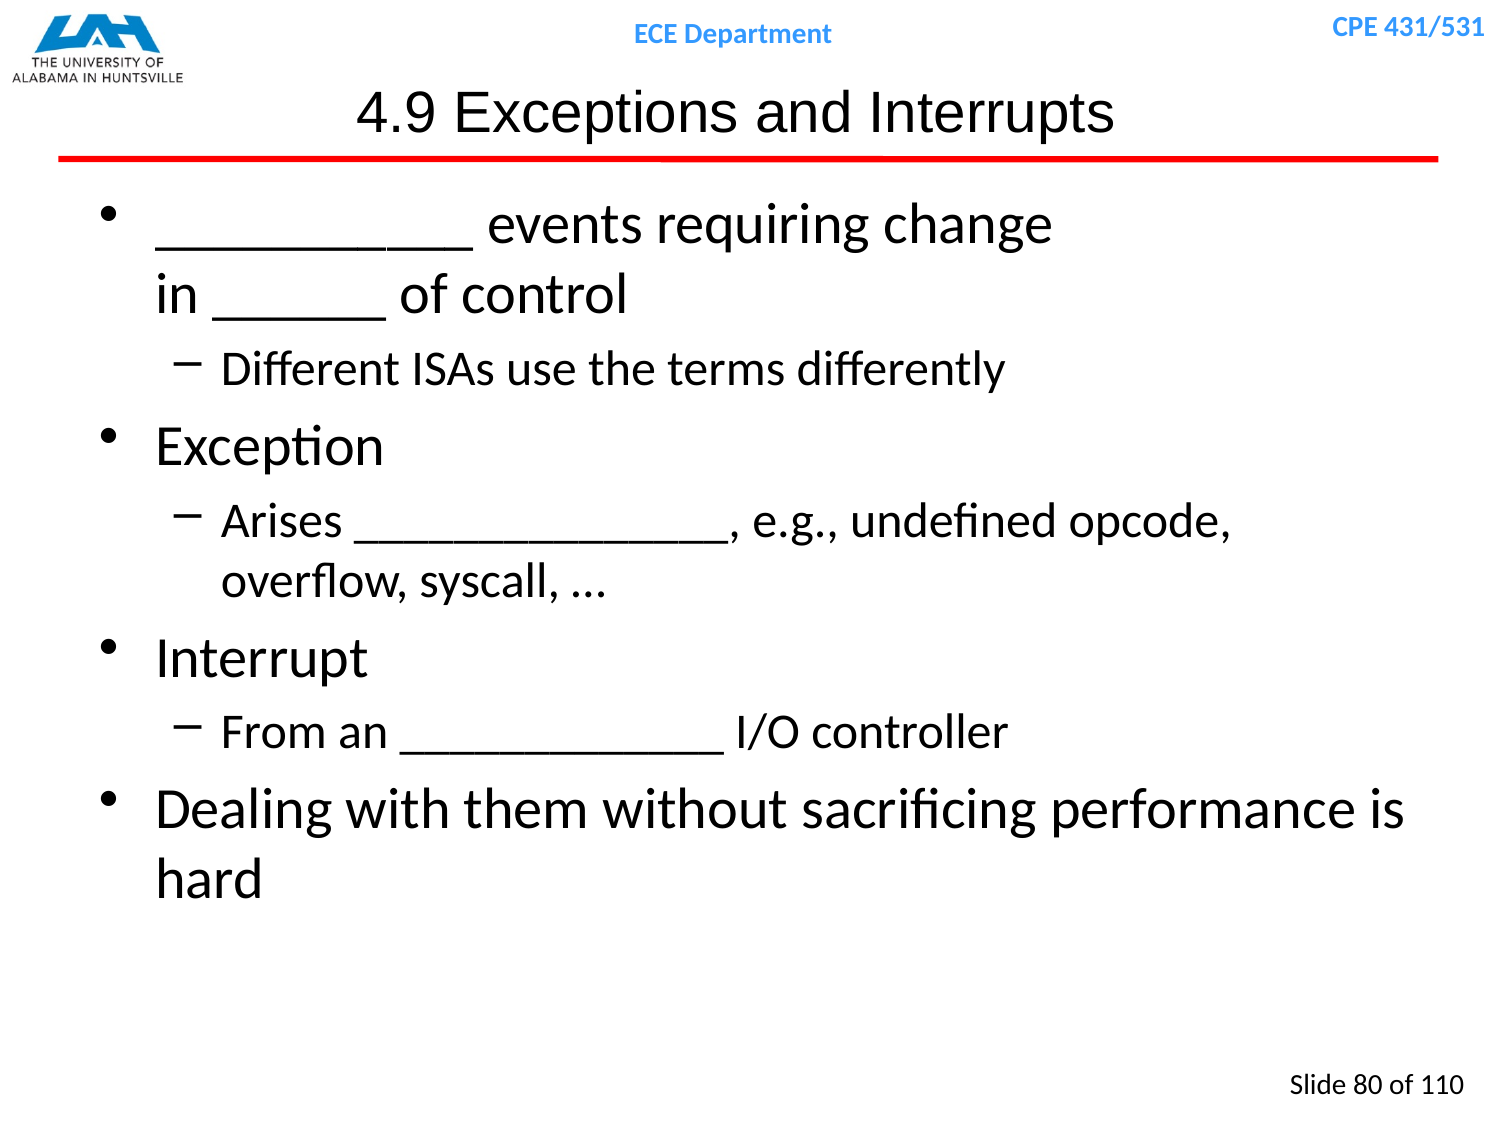

# 4.9 Exceptions and Interrupts
___________ events requiring change
in ______ of control
Different ISAs use the terms differently
Exception
Arises _______________, e.g., undefined opcode, overflow, syscall, …
Interrupt
From an _____________ I/O controller
Dealing with them without sacrificing performance is hard